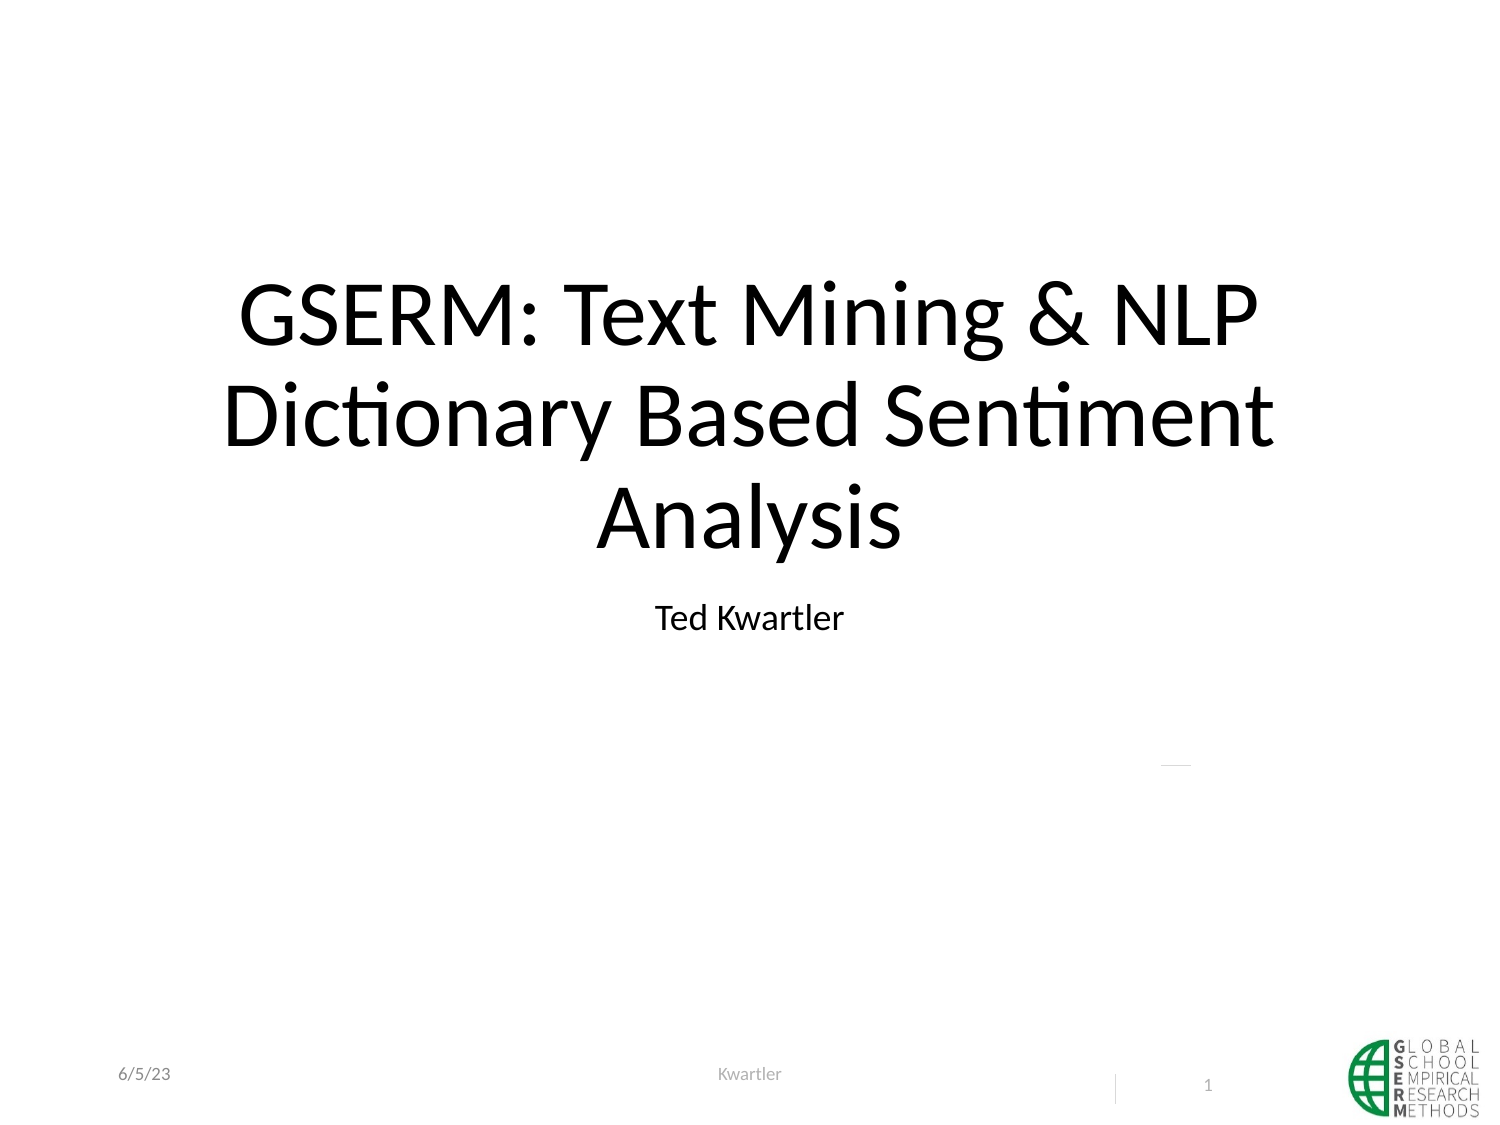

# GSERM: Text Mining & NLP Dictionary Based Sentiment Analysis
Ted Kwartler
6/5/23
Kwartler
1